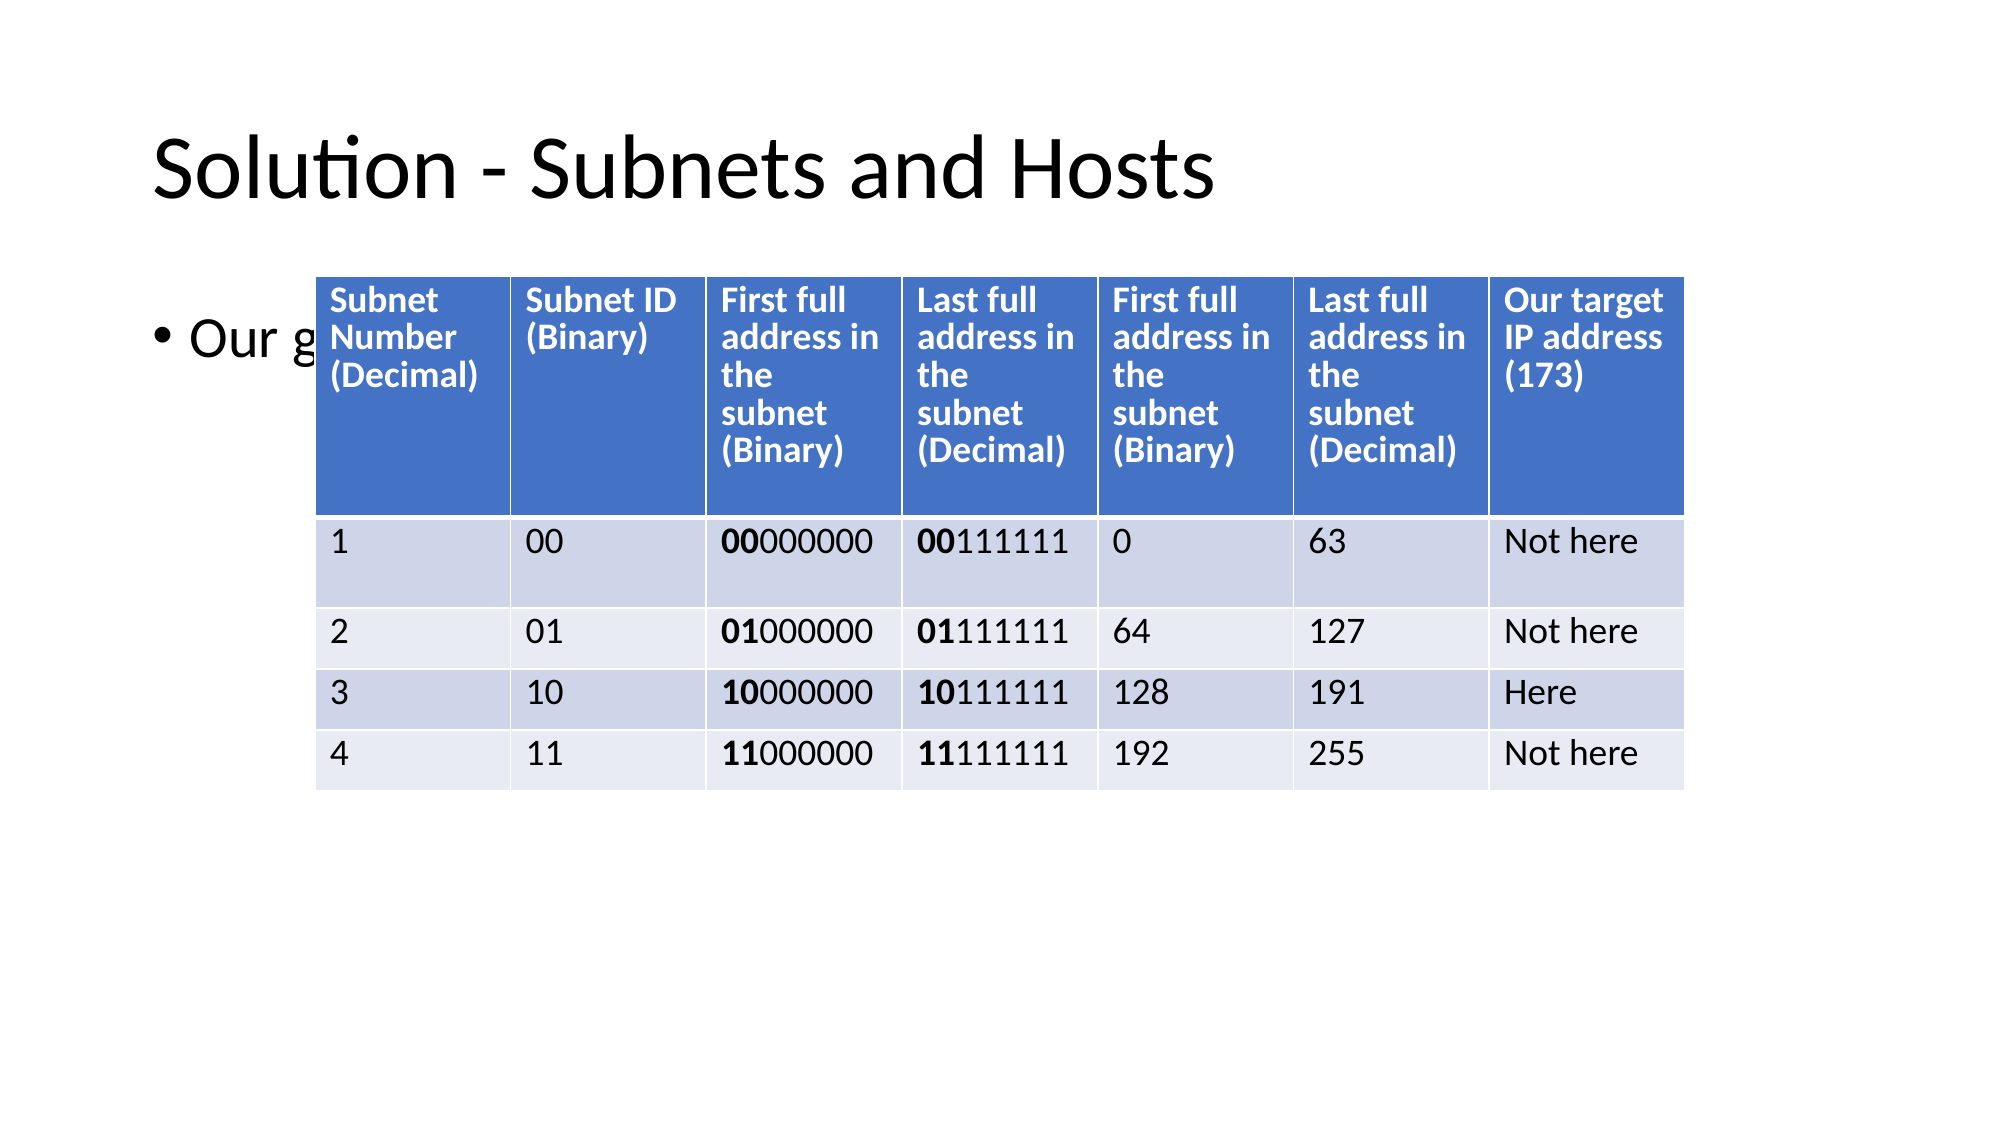

# Solution - Subnets and Hosts
| Subnet Number (Decimal) | Subnet ID (Binary) | First full address in the subnet (Binary) | Last full address in the subnet (Decimal) | First full address in the subnet (Binary) | Last full address in the subnet (Decimal) | Our target IP address (173) |
| --- | --- | --- | --- | --- | --- | --- |
| 1 | 00 | 00000000 | 00111111 | 0 | 63 | Not here |
| 2 | 01 | 01000000 | 01111111 | 64 | 127 | Not here |
| 3 | 10 | 10000000 | 10111111 | 128 | 191 | Here |
| 4 | 11 | 11000000 | 11111111 | 192 | 255 | Not here |
Our given address is 198.22.45.173/26